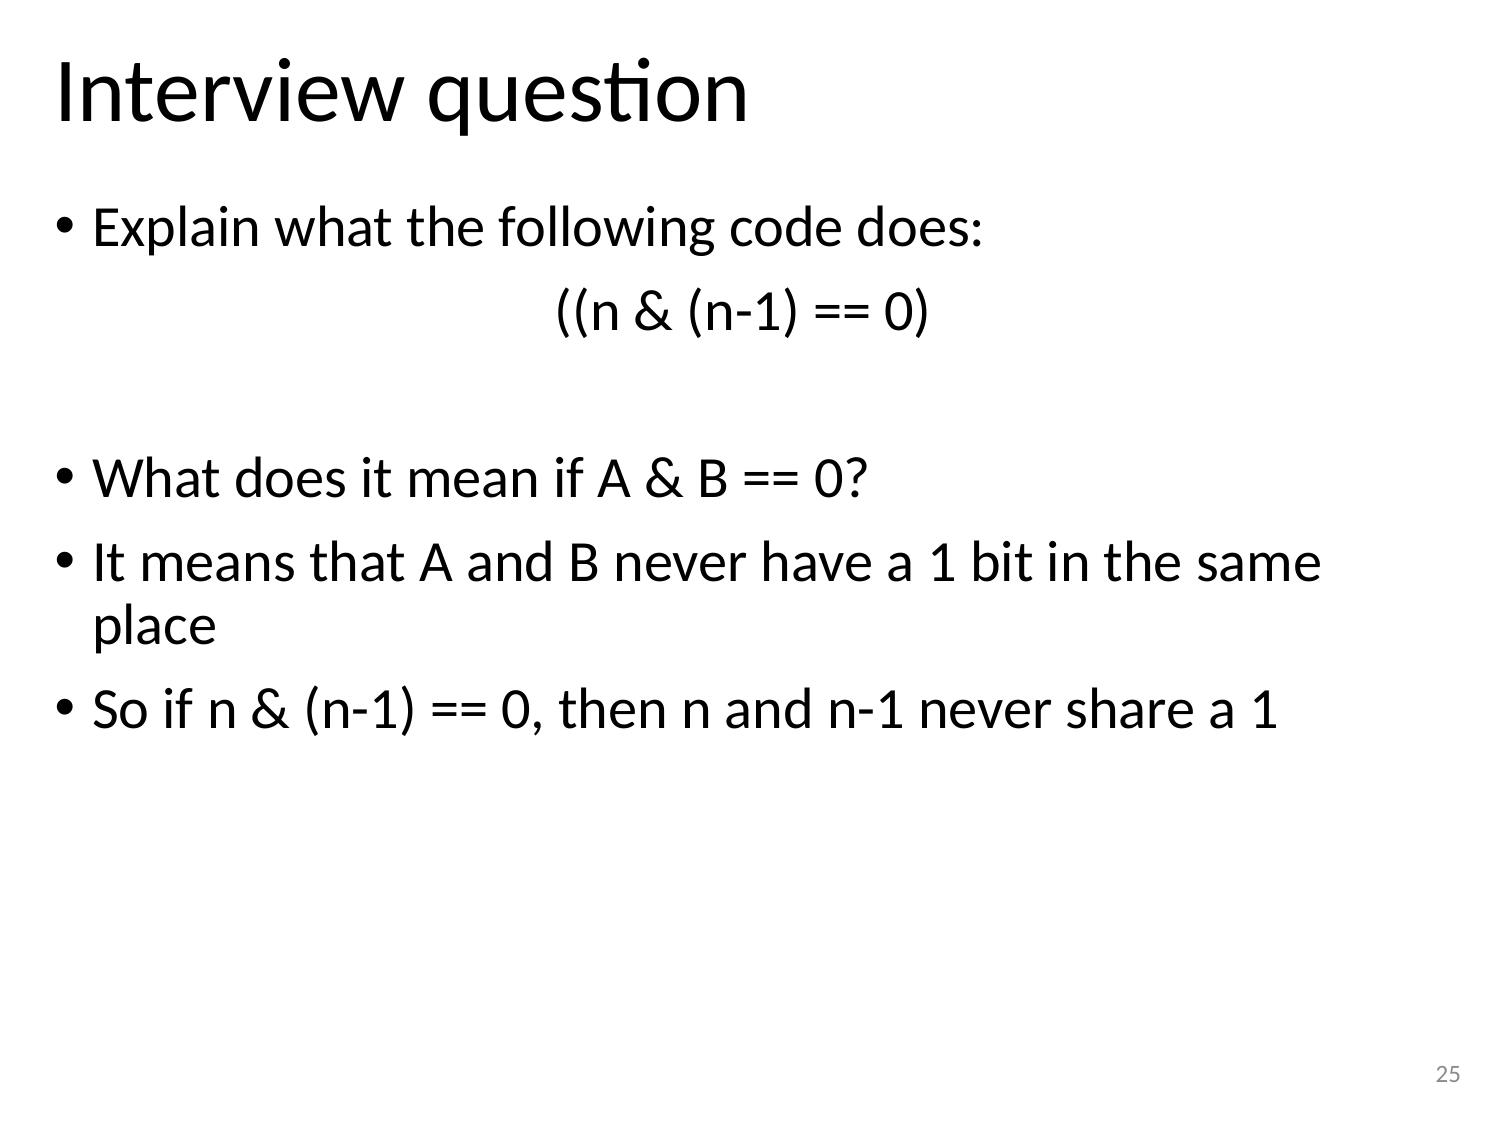

# Interview question
Explain what the following code does:
((n & (n-1) == 0)

What does it mean if A & B == 0?
It means that A and B never have a 1 bit in the same place
So if n & (n-1) == 0, then n and n-1 never share a 1

25